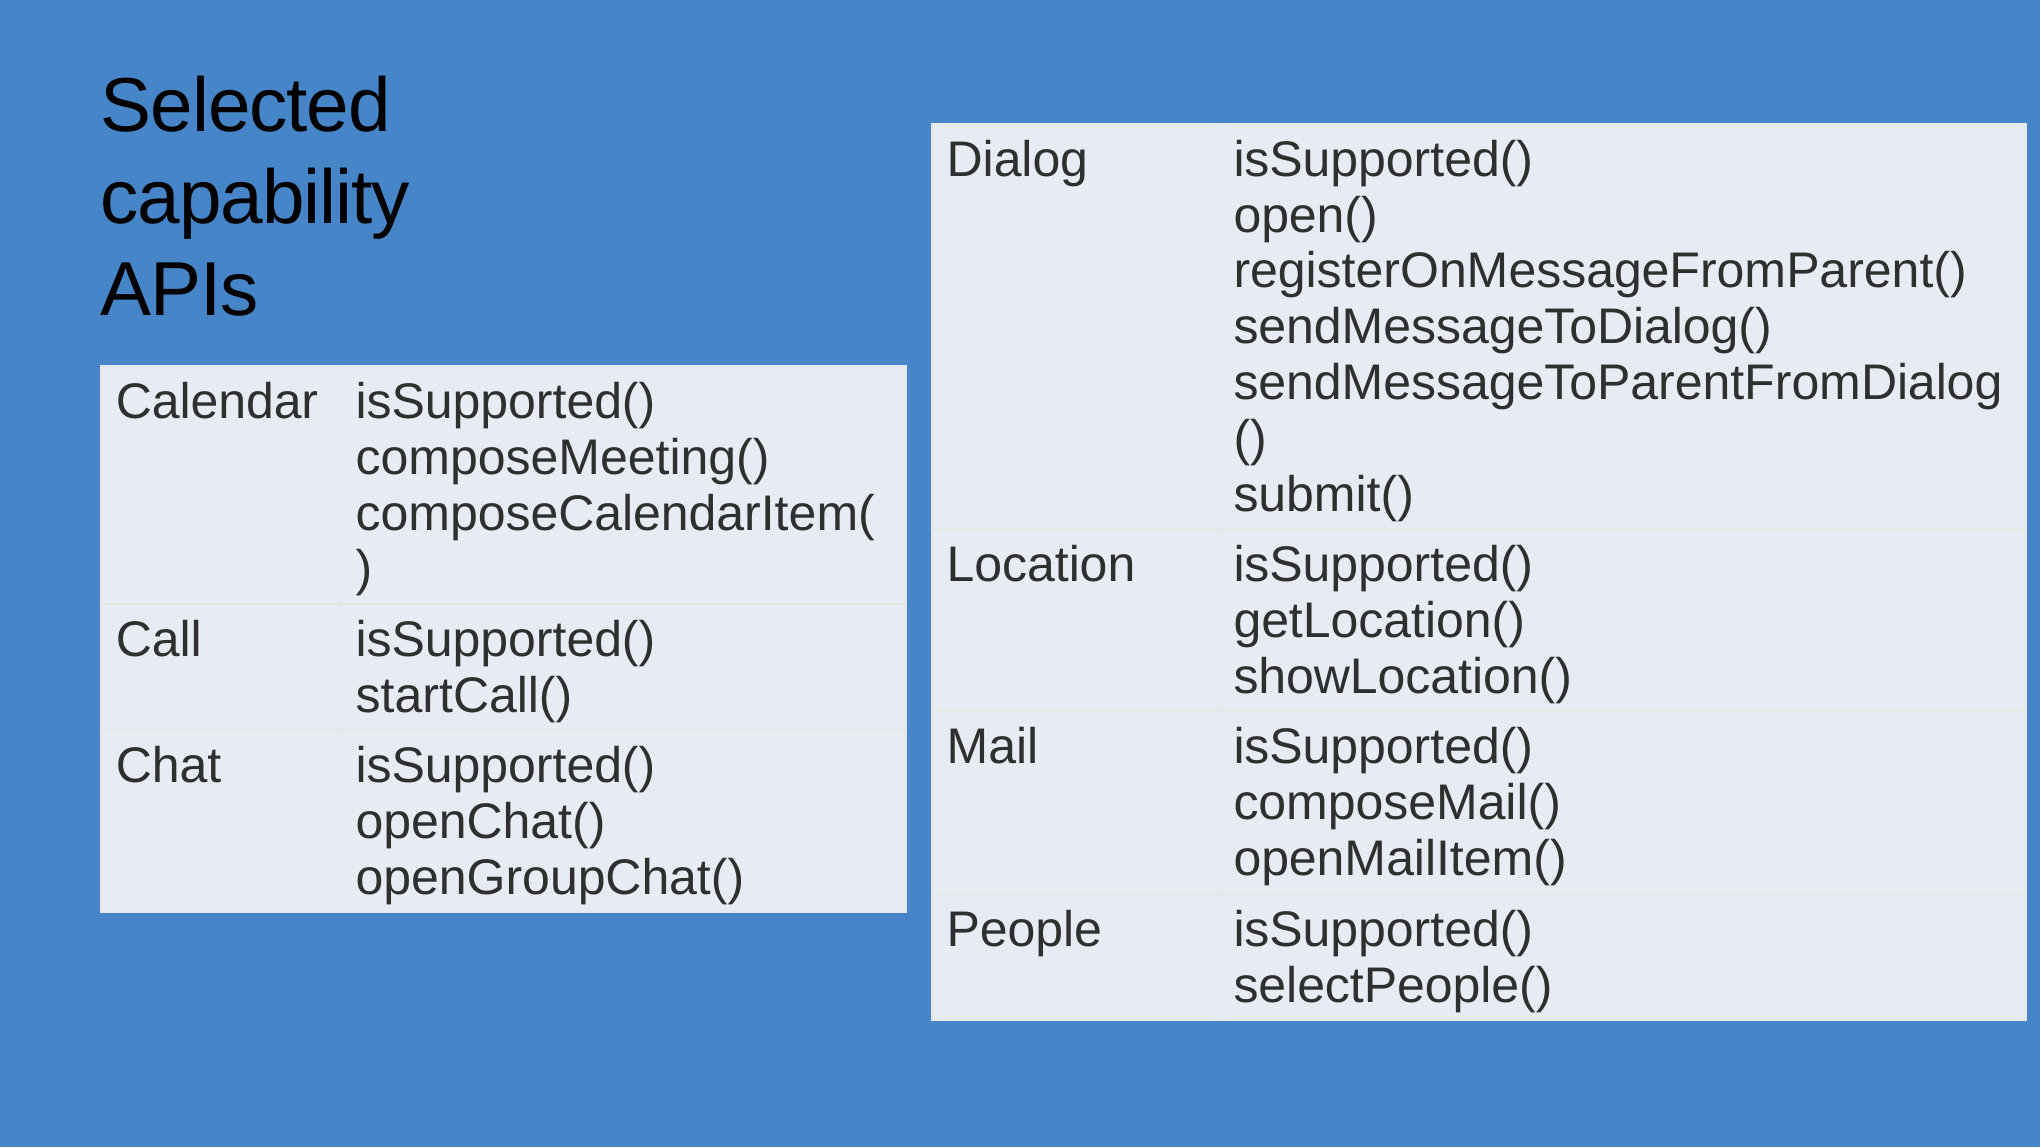

# Selected capability APIs
| Dialog | isSupported() open() registerOnMessageFromParent() sendMessageToDialog() sendMessageToParentFromDialog() submit() |
| --- | --- |
| Location | isSupported() getLocation() showLocation() |
| Mail | isSupported() composeMail() openMailItem() |
| People | isSupported() selectPeople() |
| Calendar | isSupported() composeMeeting() composeCalendarItem() |
| --- | --- |
| Call | isSupported() startCall() |
| Chat | isSupported() openChat() openGroupChat() |